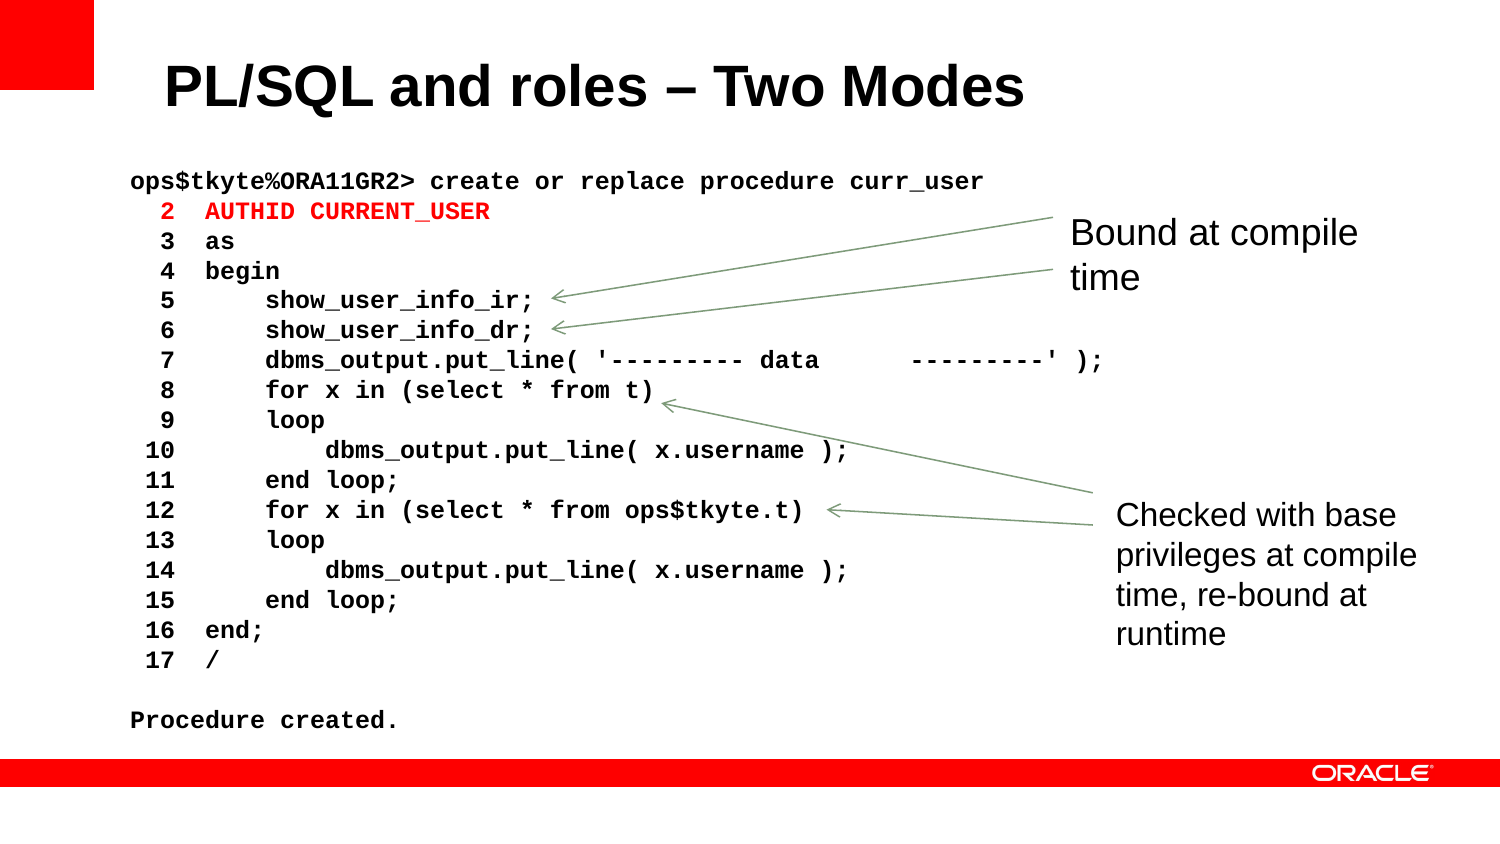

PL/SQL and roles – Two Modes
ops$tkyte%ORA11GR2> create or replace procedure curr_user
  2  AUTHID CURRENT_USER
  3  as
  4  begin
  5      show_user_info_ir;
  6      show_user_info_dr;
  7      dbms_output.put_line( '--------- data      ---------' );
  8      for x in (select * from t)
  9      loop
 10          dbms_output.put_line( x.username );
 11      end loop;
 12      for x in (select * from ops$tkyte.t)
 13      loop
 14          dbms_output.put_line( x.username );
 15      end loop;
 16  end;
 17  /

Procedure created.
Bound at compile
time

Checked with base privileges at compile time, re-bound at runtime